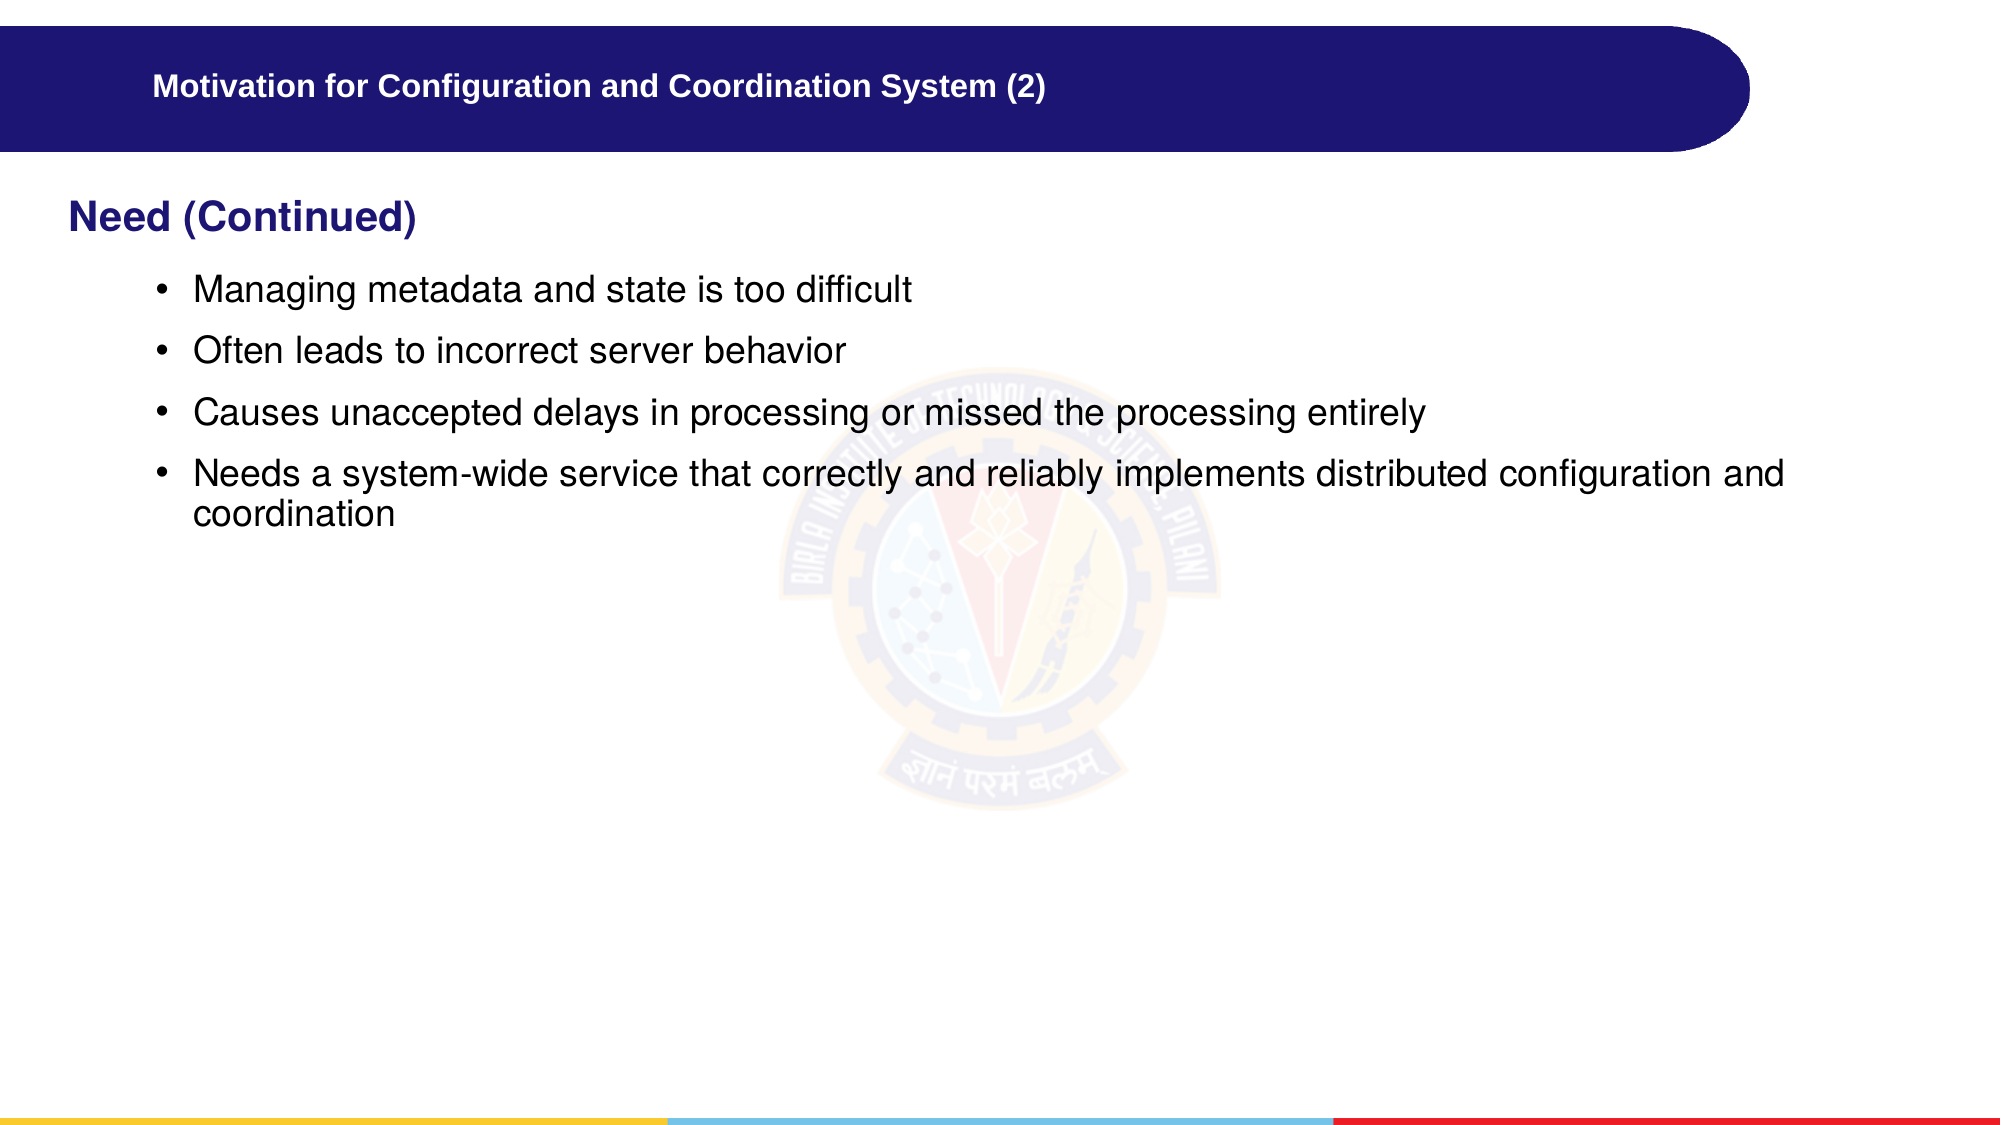

# Motivation for Configuration and Coordination System (2)
Need (Continued)
Managing metadata and state is too difficult
Often leads to incorrect server behavior
Causes unaccepted delays in processing or missed the processing entirely
Needs a system-wide service that correctly and reliably implements distributed configuration and coordination